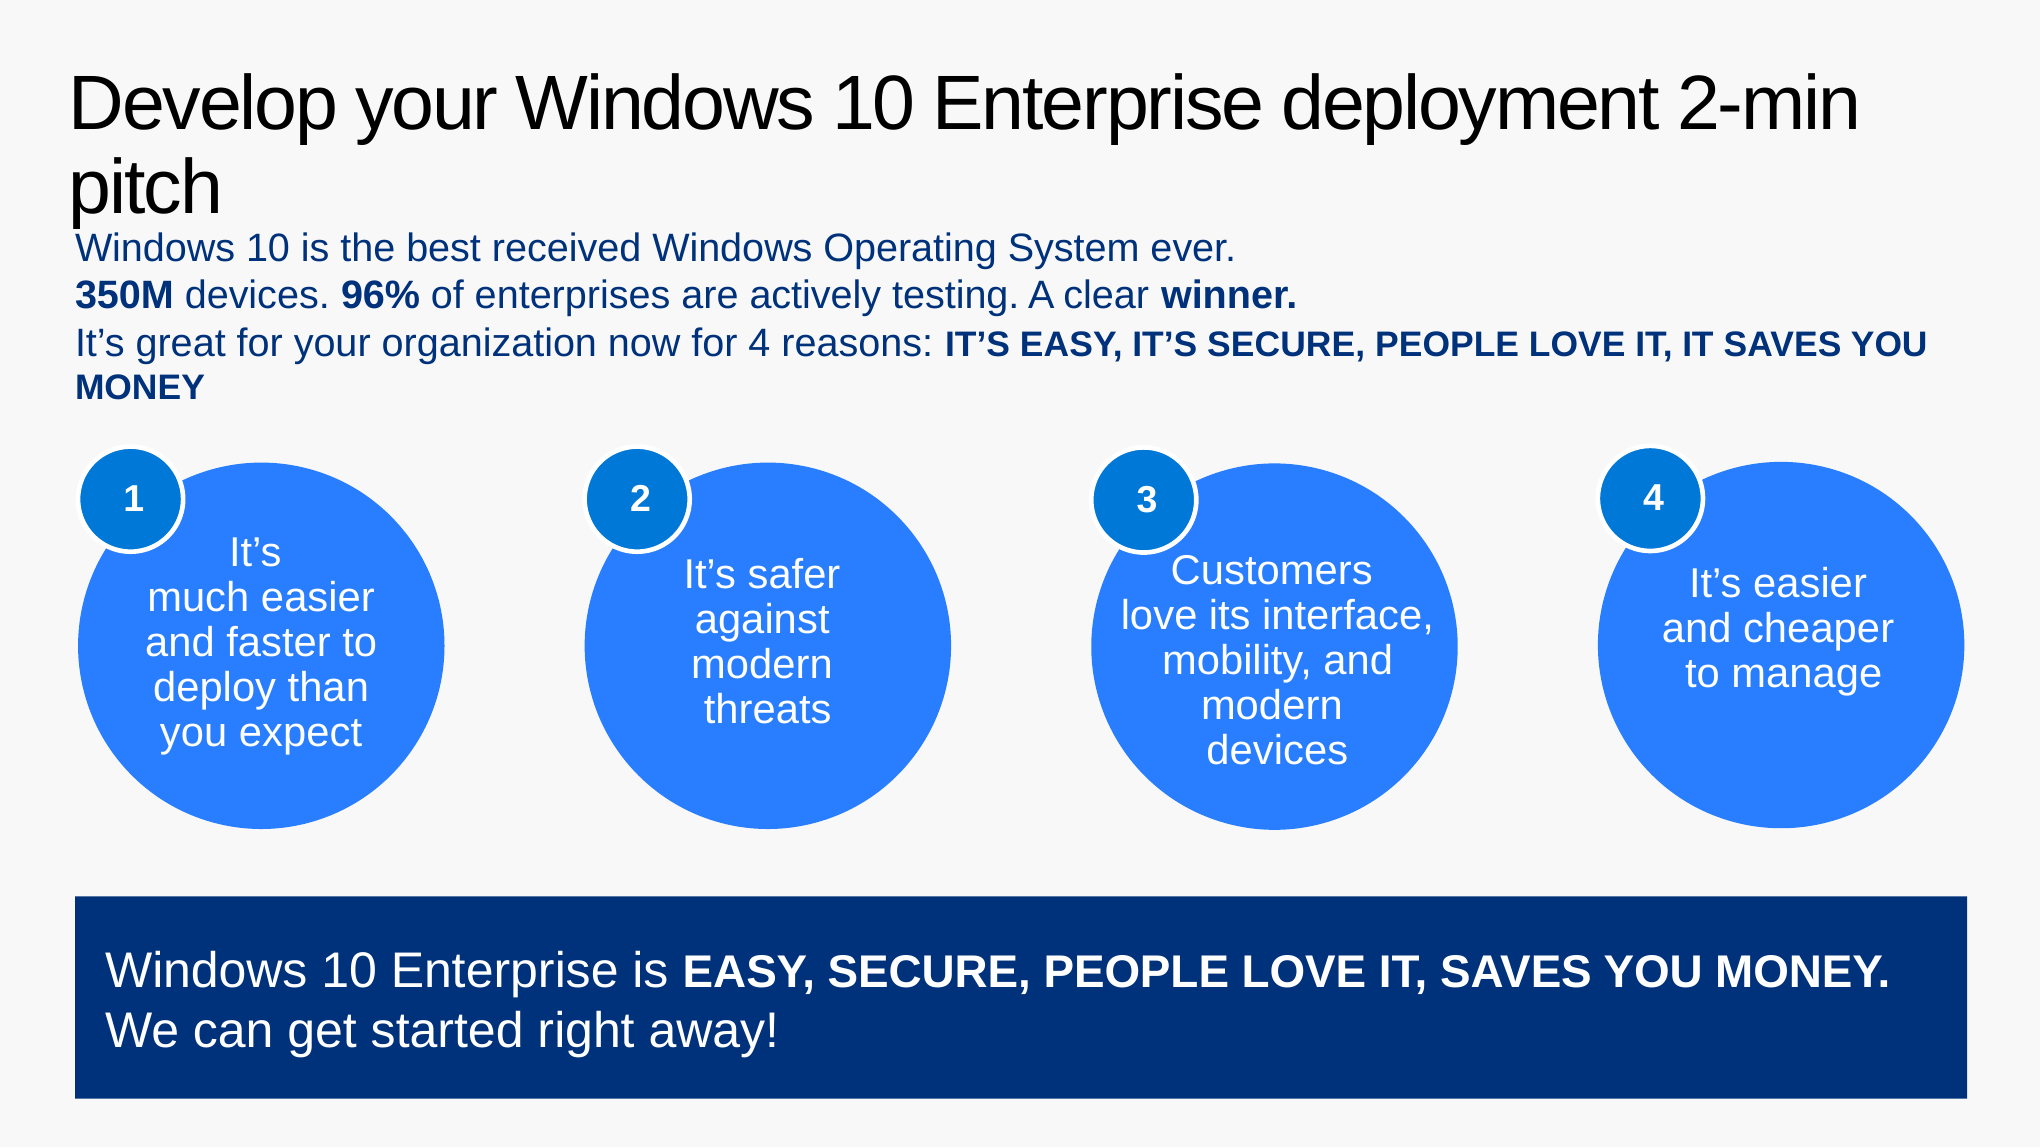

# Develop your Windows 10 Enterprise deployment 2-min pitch
Windows 10 is the best received Windows Operating System ever.
350M devices. 96% of enterprises are actively testing. A clear winner.
It’s great for your organization now for 4 reasons: IT’S EASY, IT’S SECURE, PEOPLE LOVE IT, IT SAVES YOU MONEY
4
It’s easier
and cheaper
to manage

1
It’s
much easier and faster to deploy than you expect

2
It’s safer
against
modern
threats

3

Customers
love its interface, mobility, and modern
devices
Windows 10 Enterprise is EASY, SECURE, PEOPLE LOVE IT, SAVES YOU MONEY.
We can get started right away!